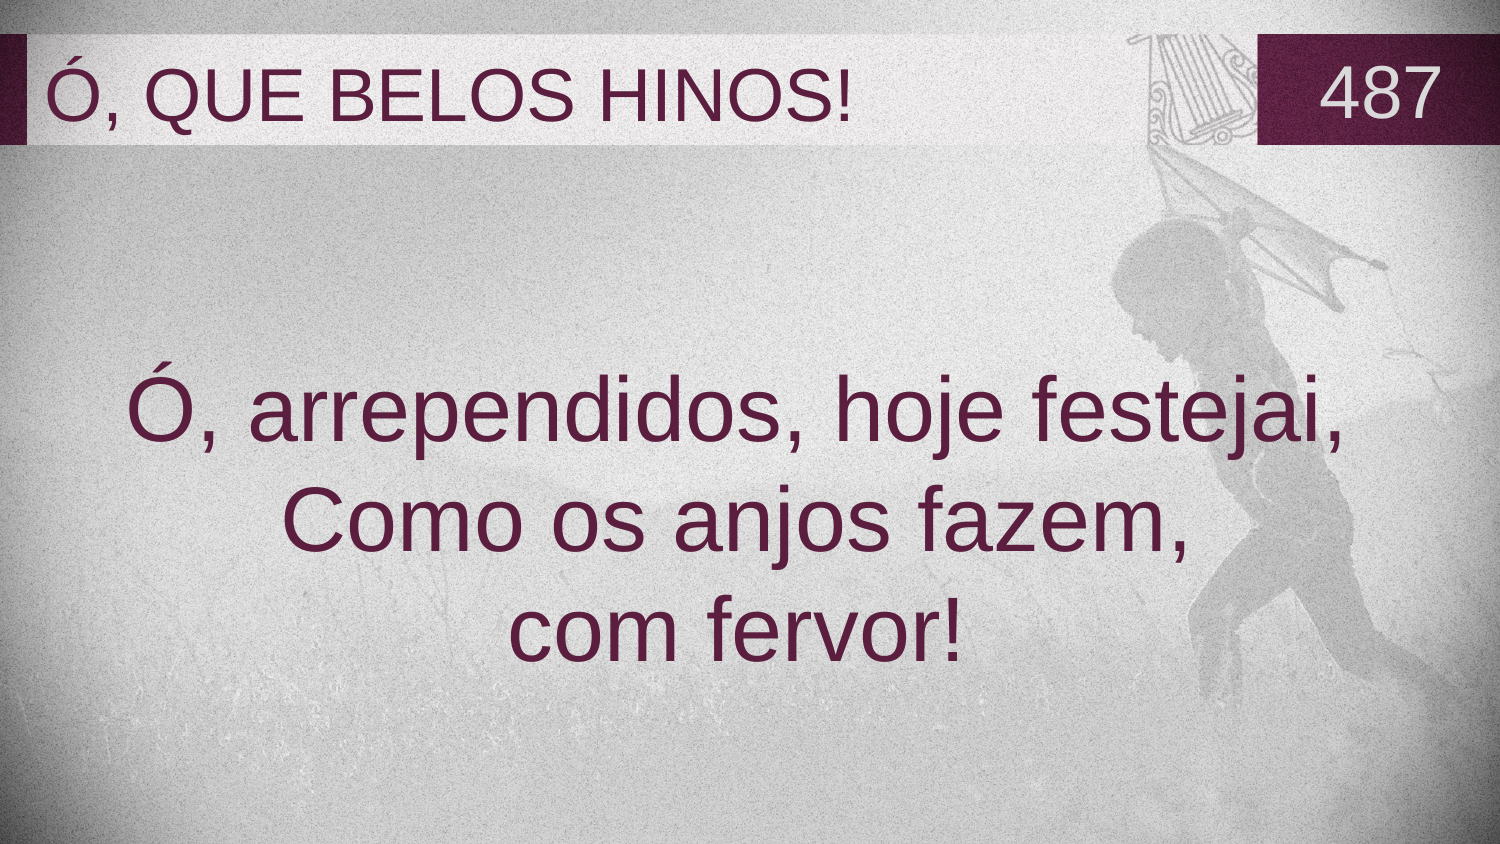

# Ó, QUE BELOS HINOS!
487
Ó, arrependidos, hoje festejai,
Como os anjos fazem,
com fervor!